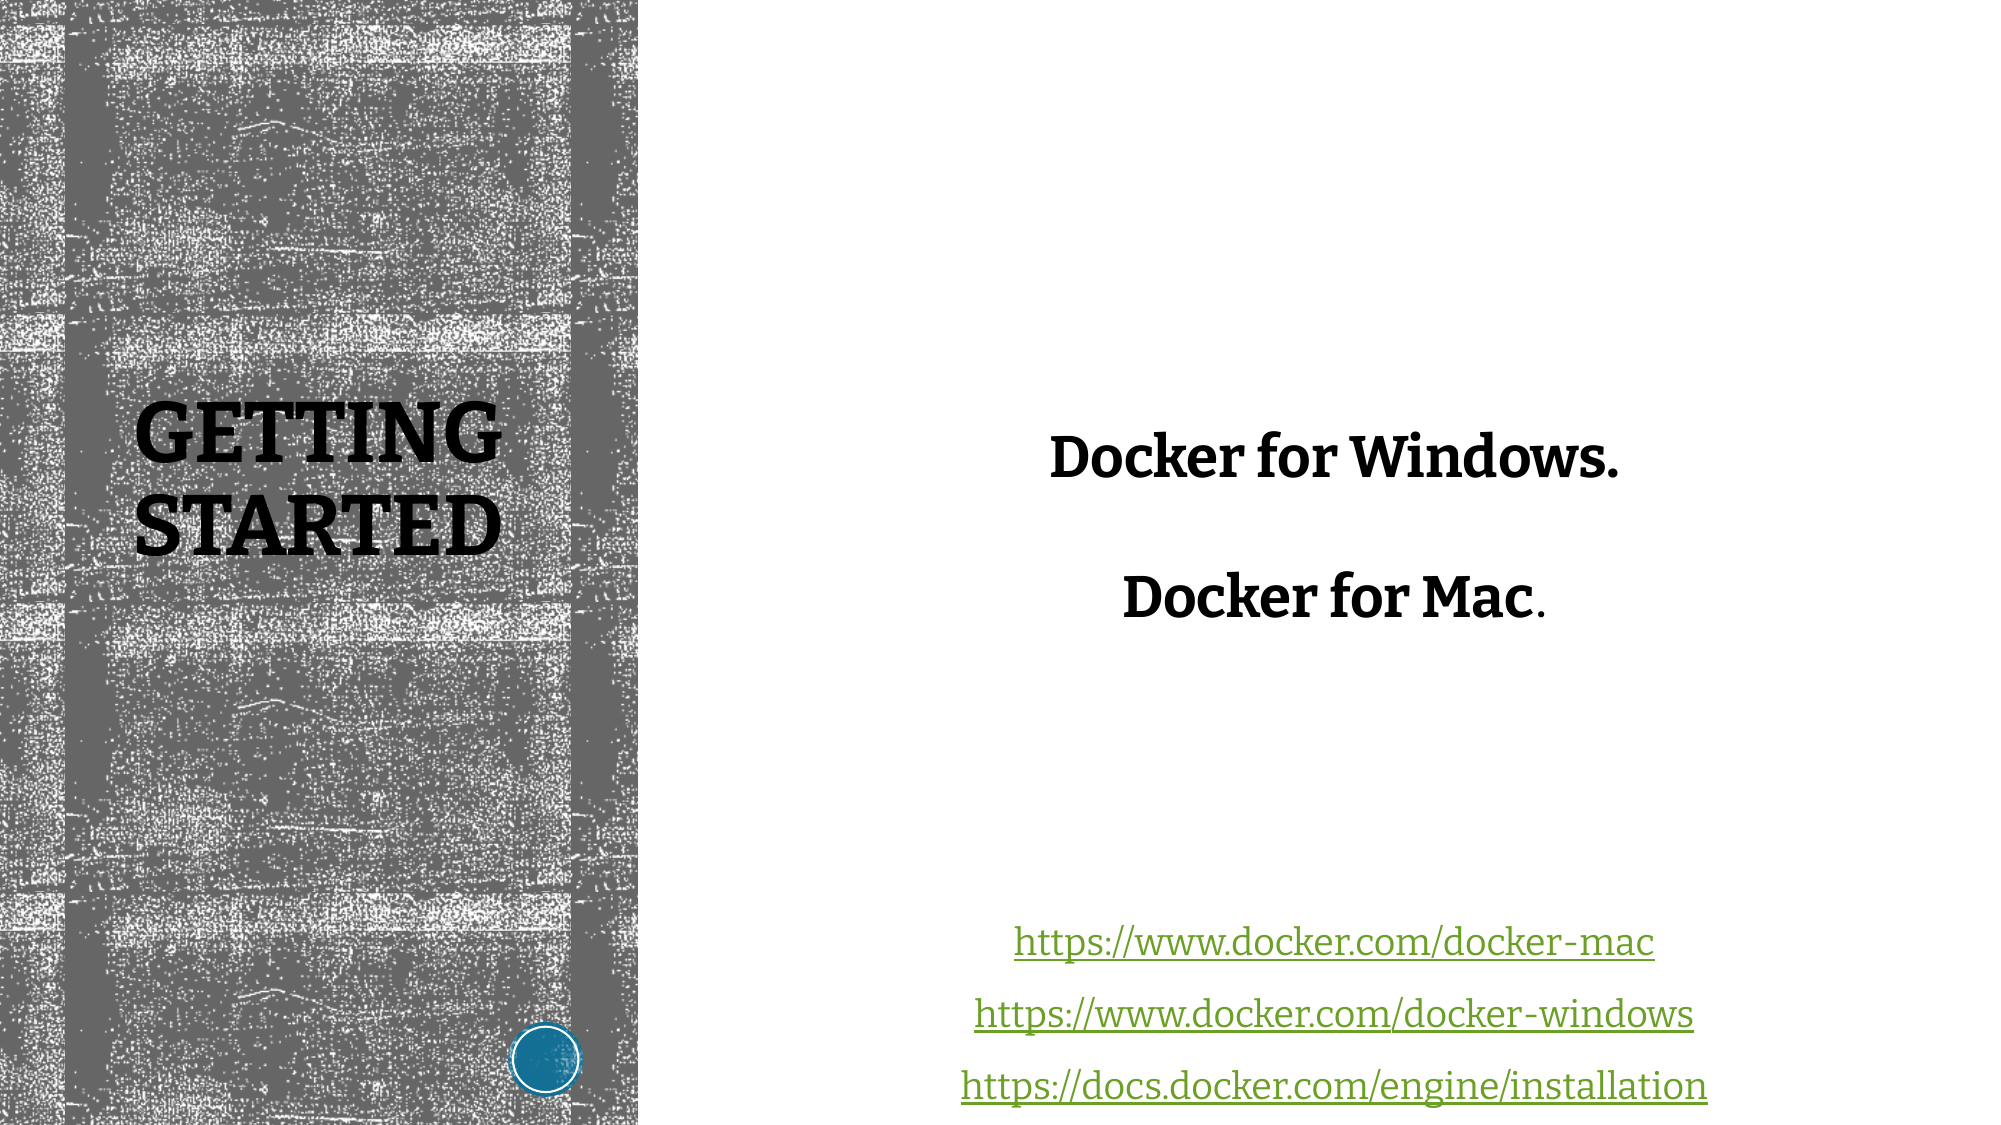

Docker for Windows.
Docker for Mac.
# Getting Started
https://www.docker.com/docker-mac
https://www.docker.com/docker-windows
https://docs.docker.com/engine/installation